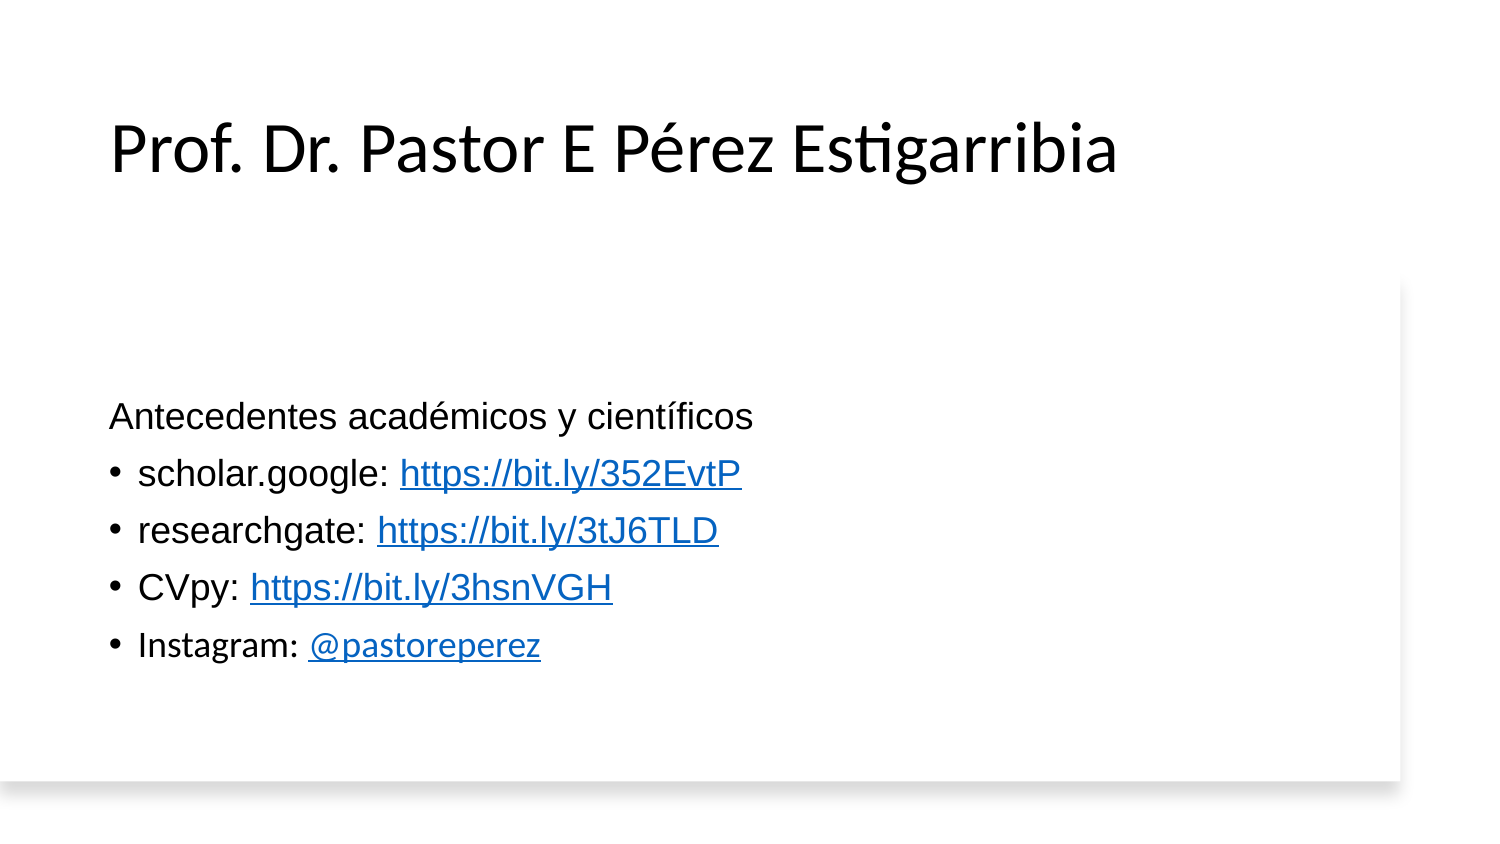

# Prof. Dr. Pastor E Pérez Estigarribia

Antecedentes académicos y científicos
scholar.google: https://bit.ly/352EvtP
researchgate: https://bit.ly/3tJ6TLD
CVpy: https://bit.ly/3hsnVGH
Instagram: @pastoreperez